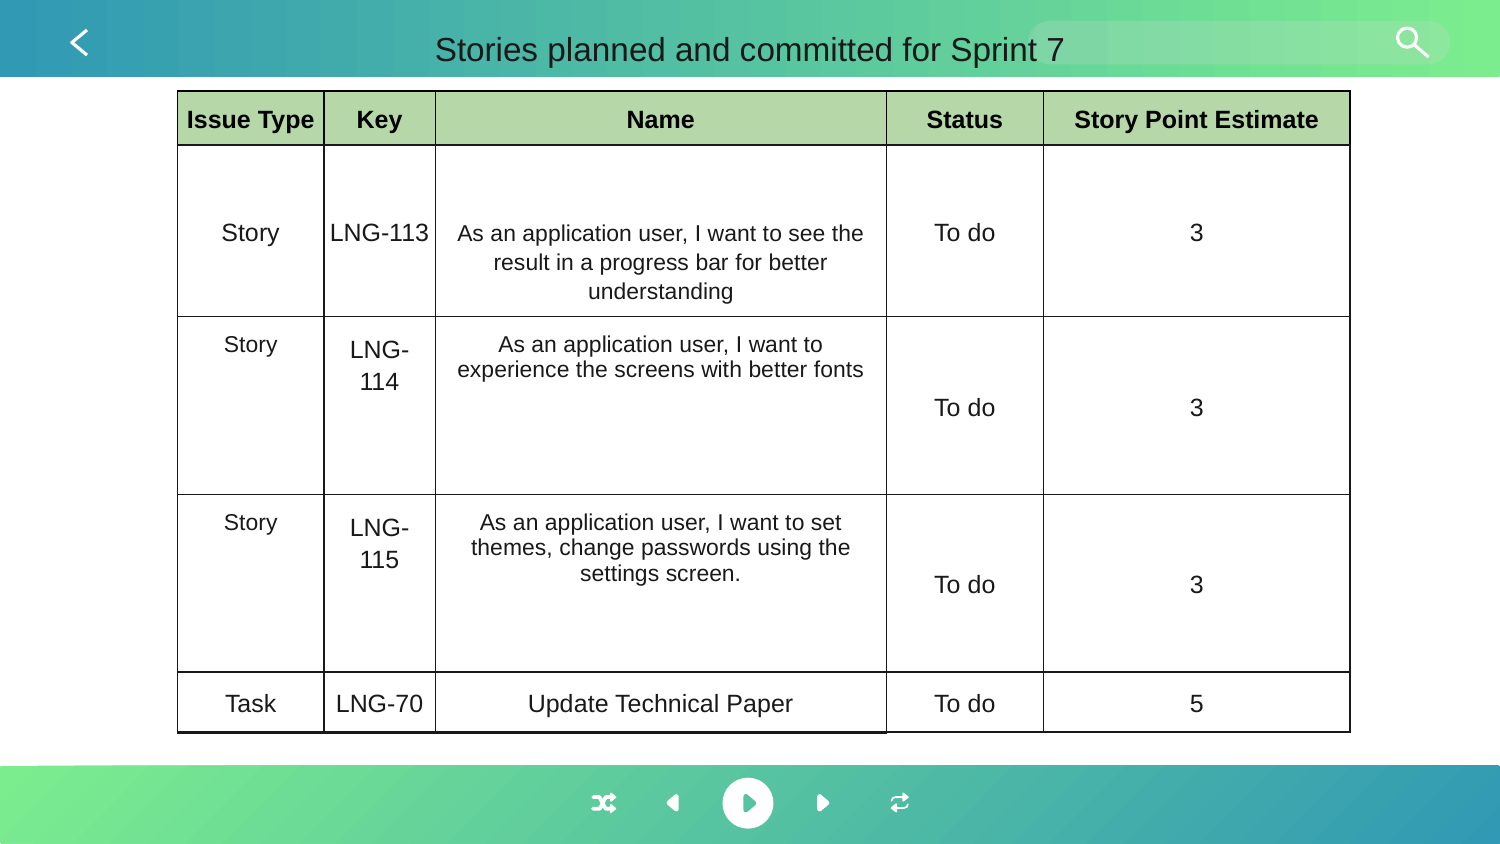

Stories planned and committed for Sprint 7
| Issue Type | Key | Name | Status | Story Point Estimate |
| --- | --- | --- | --- | --- |
| Story | LNG-113 | As an application user, I want to see the result in a progress bar for better understanding | To do | 3 |
| Story | LNG-114 | As an application user, I want to experience the screens with better fonts | To do | 3 |
| Story | LNG-115 | As an application user, I want to set themes, change passwords using the settings screen. | To do | 3 |
| Task | LNG-70 | Update Technical Paper | To do | 5 |